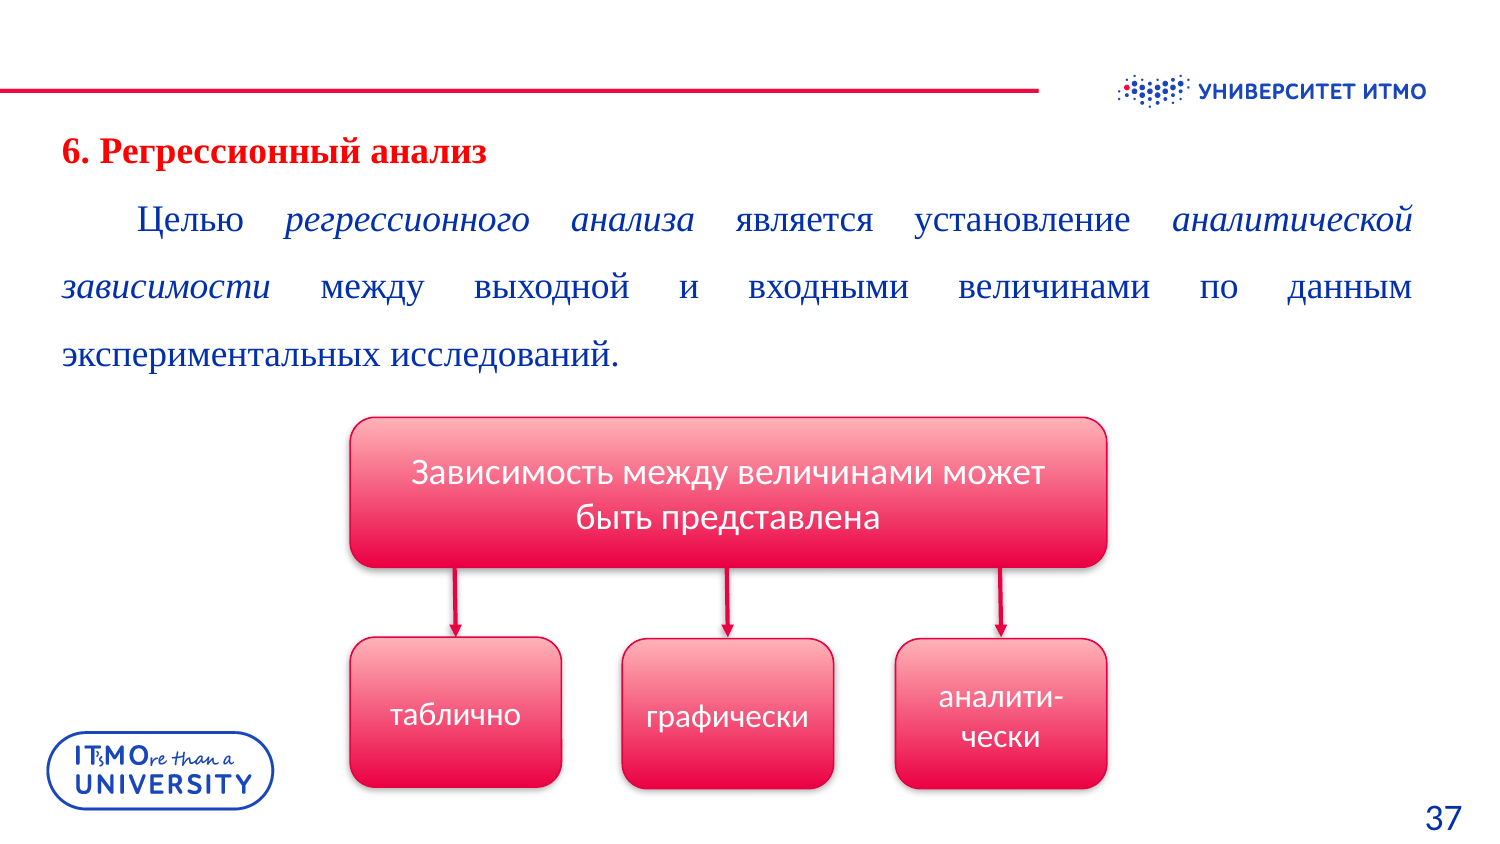

6. Регрессионный анализ
Целью регрессионного анализа является установление аналитической зависимости между выходной и входными величинами по данным экспериментальных исследований.

Зависимость между величинами может быть представлена
таблично
графически
аналити-чески
37